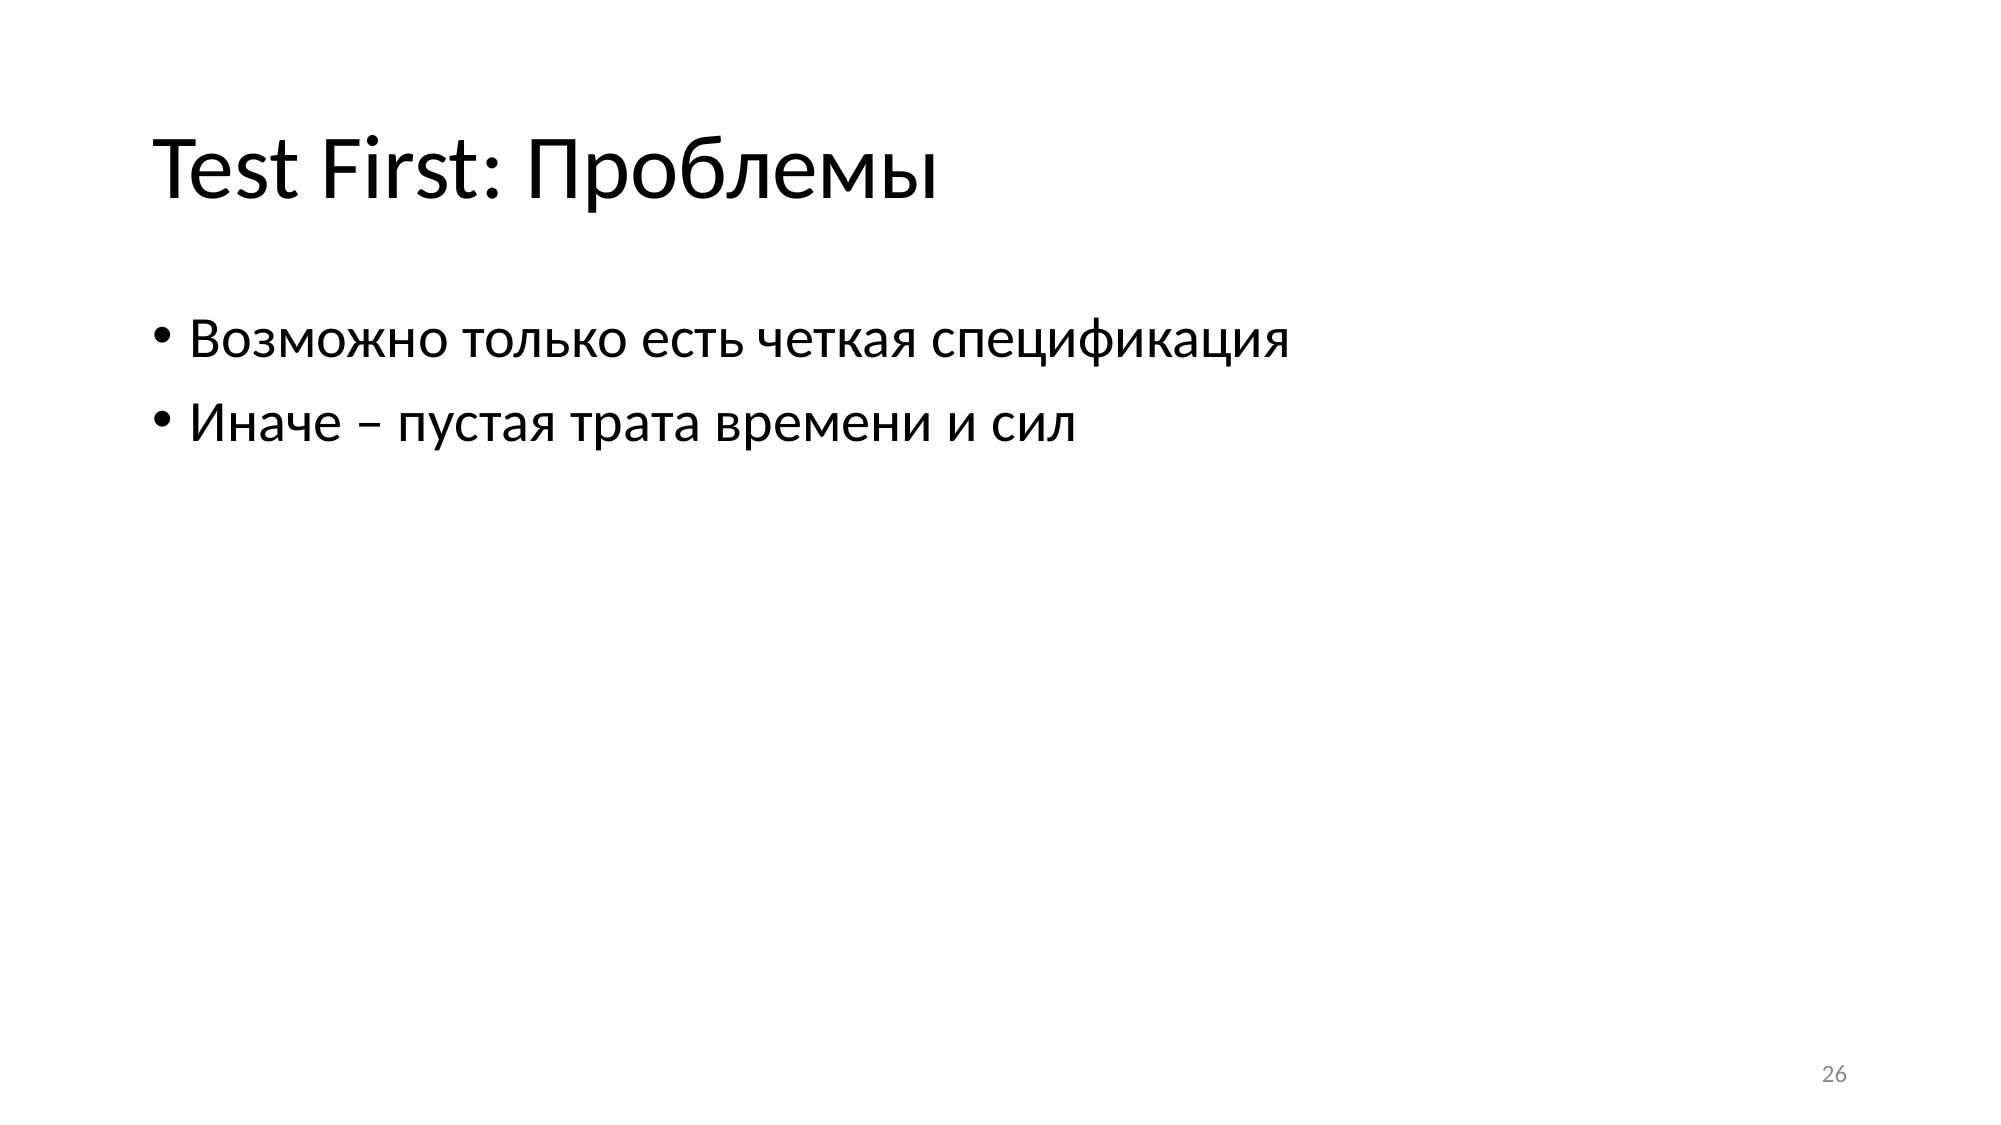

# Test First: Проблемы
Возможно только есть четкая спецификация
Иначе – пустая трата времени и сил
26